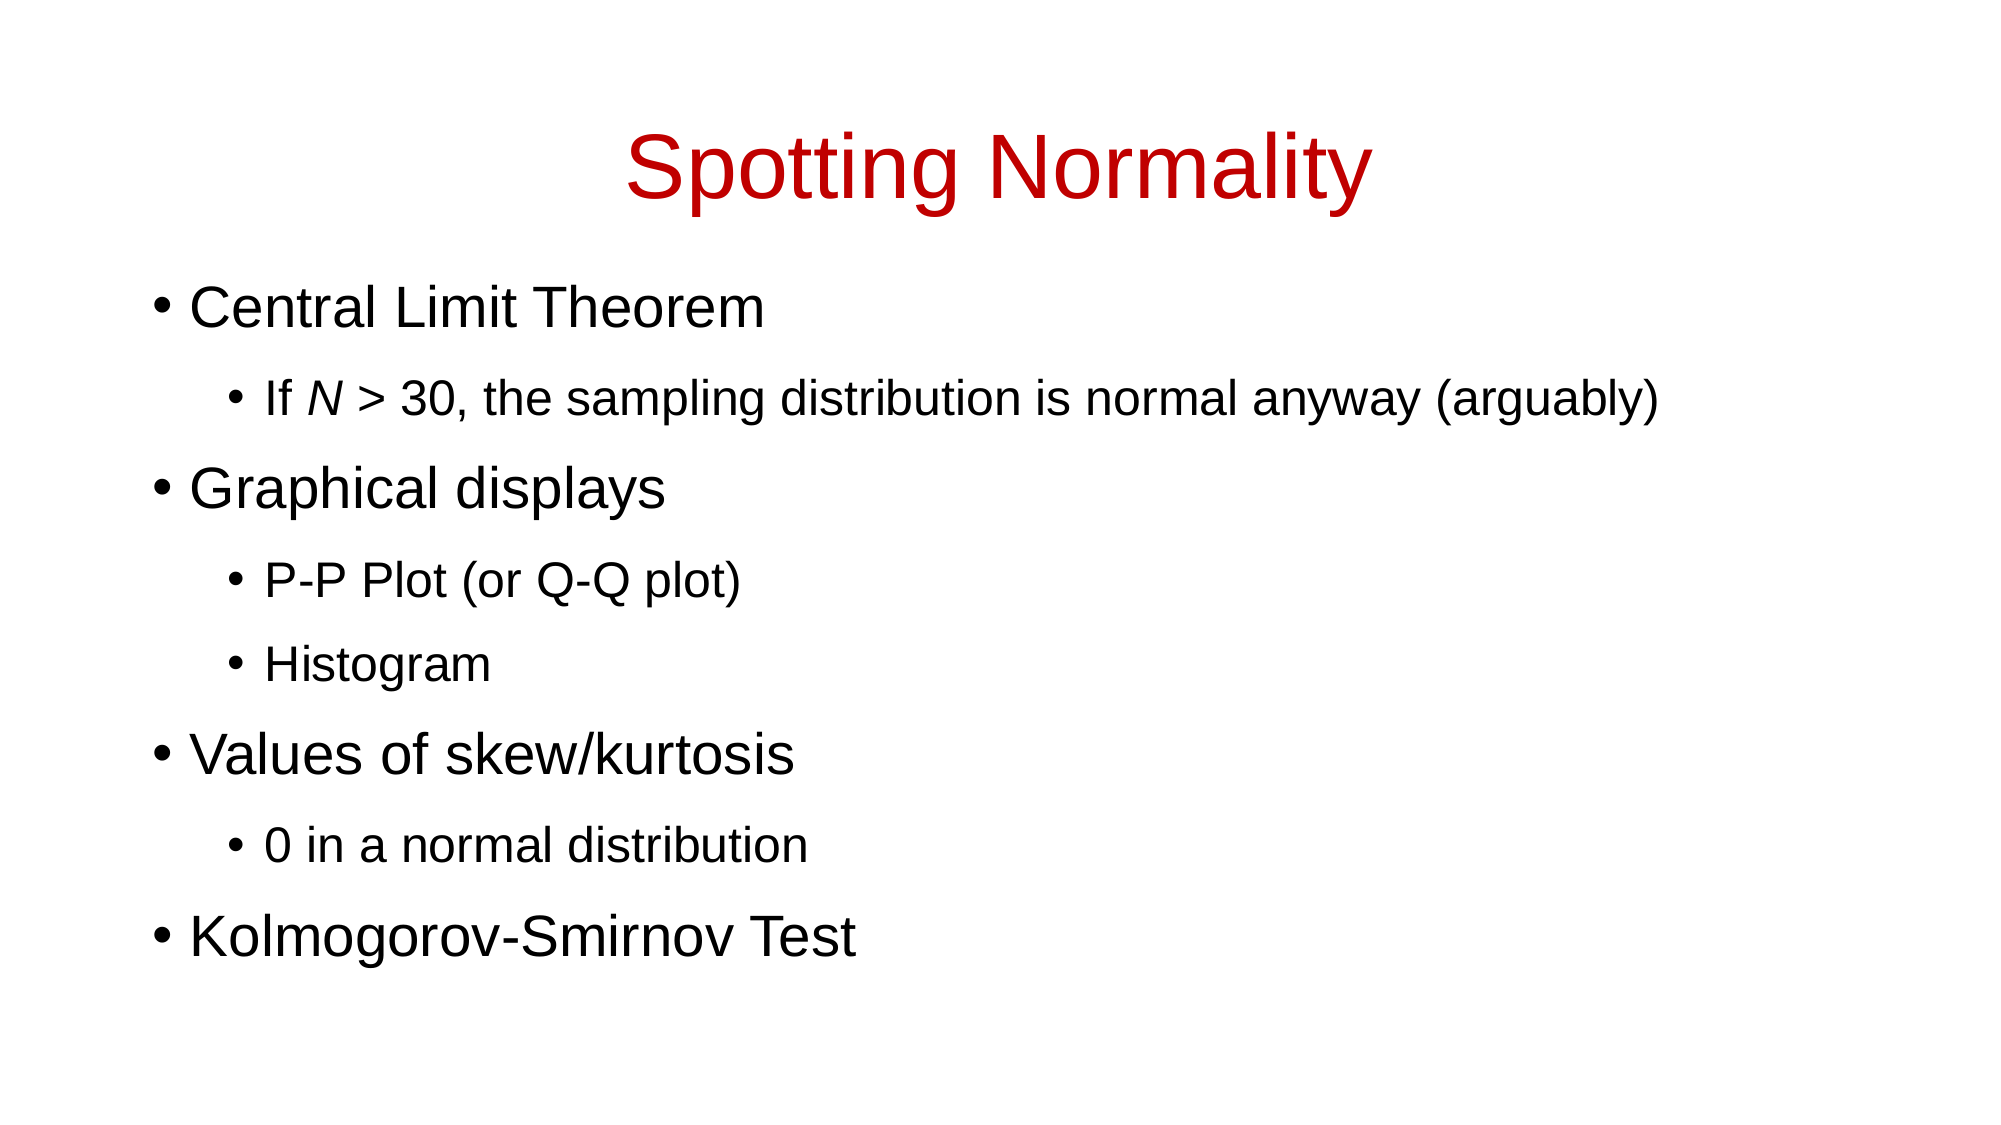

# Spotting Normality
Central Limit Theorem
If N > 30, the sampling distribution is normal anyway (arguably)
Graphical displays
P-P Plot (or Q-Q plot)
Histogram
Values of skew/kurtosis
0 in a normal distribution
Kolmogorov-Smirnov Test